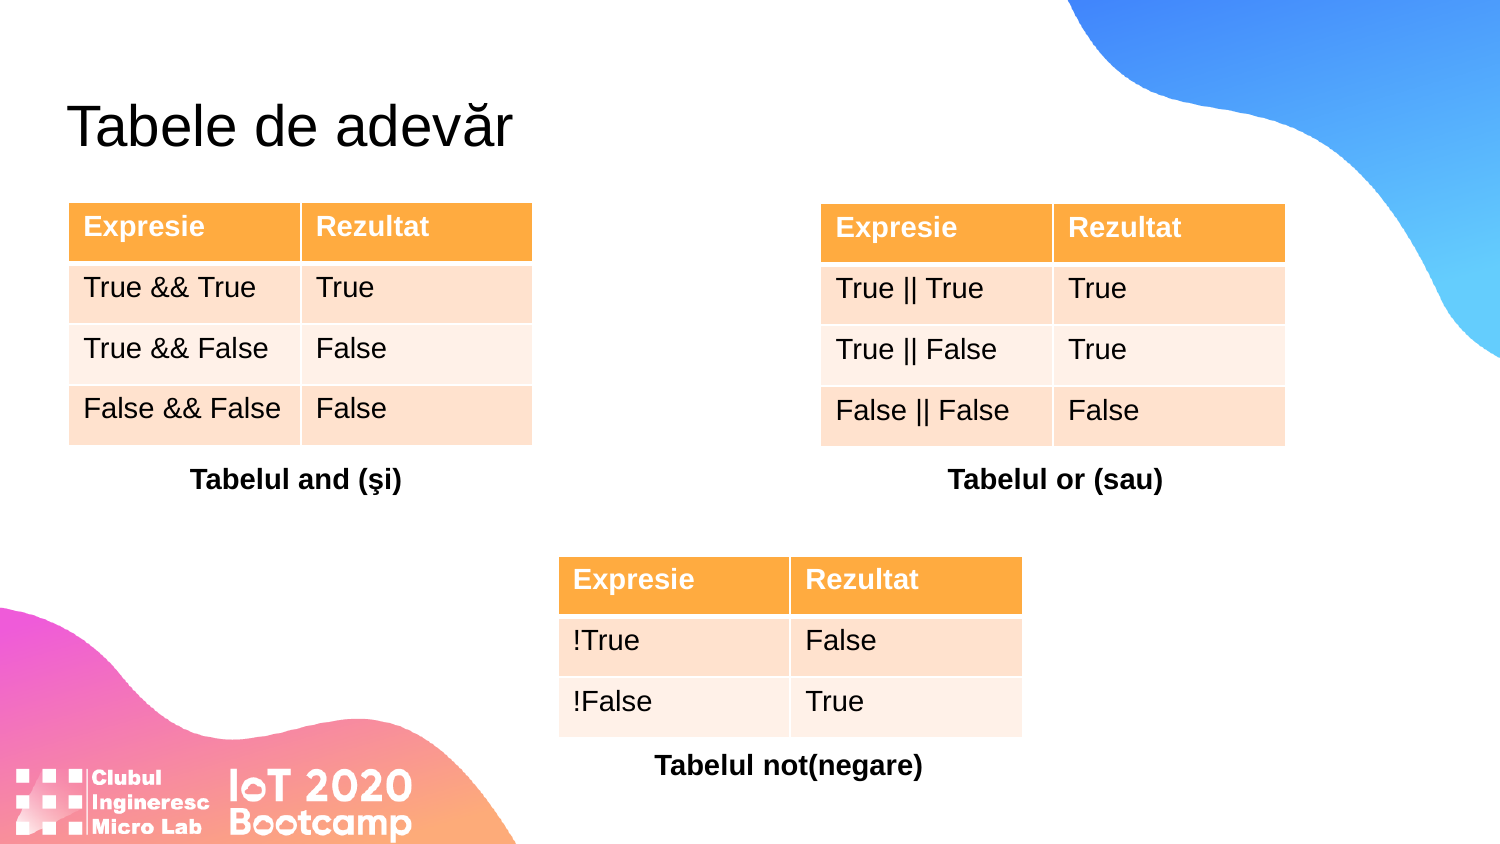

# Tabele de adevăr
| Expresie | Rezultat |
| --- | --- |
| True && True | True |
| True && False | False |
| False && False | False |
| Expresie | Rezultat |
| --- | --- |
| True || True | True |
| True || False | True |
| False || False | False |
Tabelul or (sau)
Tabelul and (şi)
| Expresie | Rezultat |
| --- | --- |
| !True | False |
| !False | Tr​ue |
Tabelul not(negare)